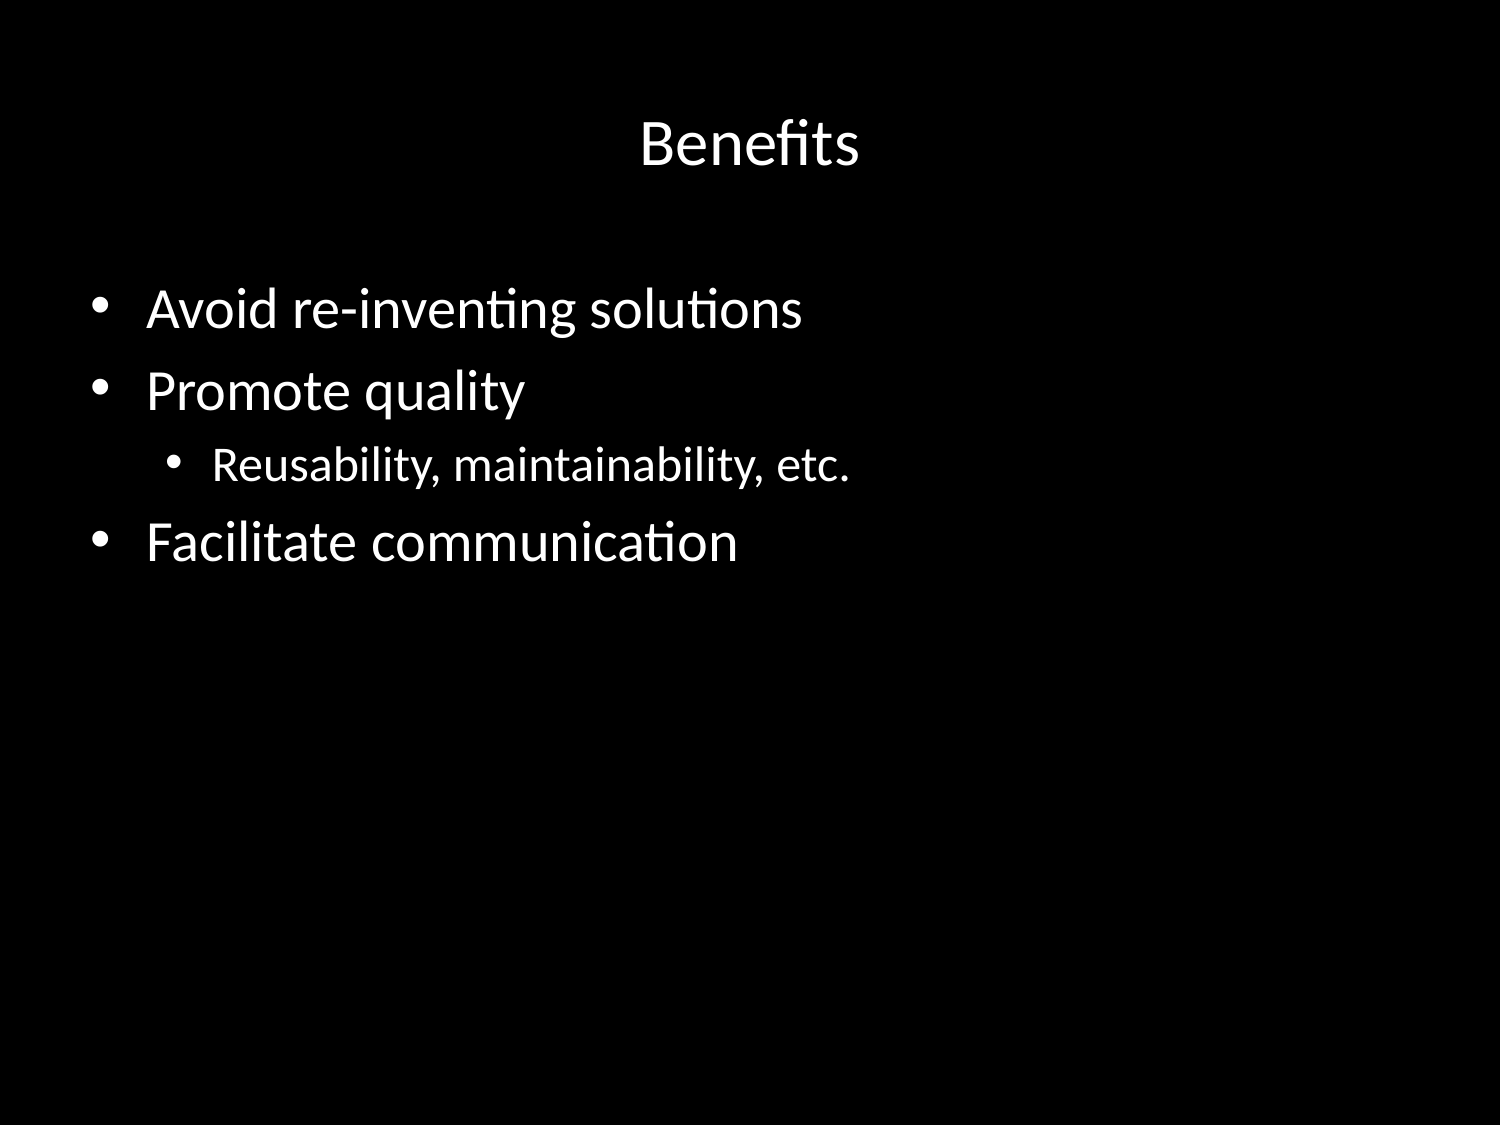

# Benefits
Avoid re-inventing solutions
Promote quality
Reusability, maintainability, etc.
Facilitate communication